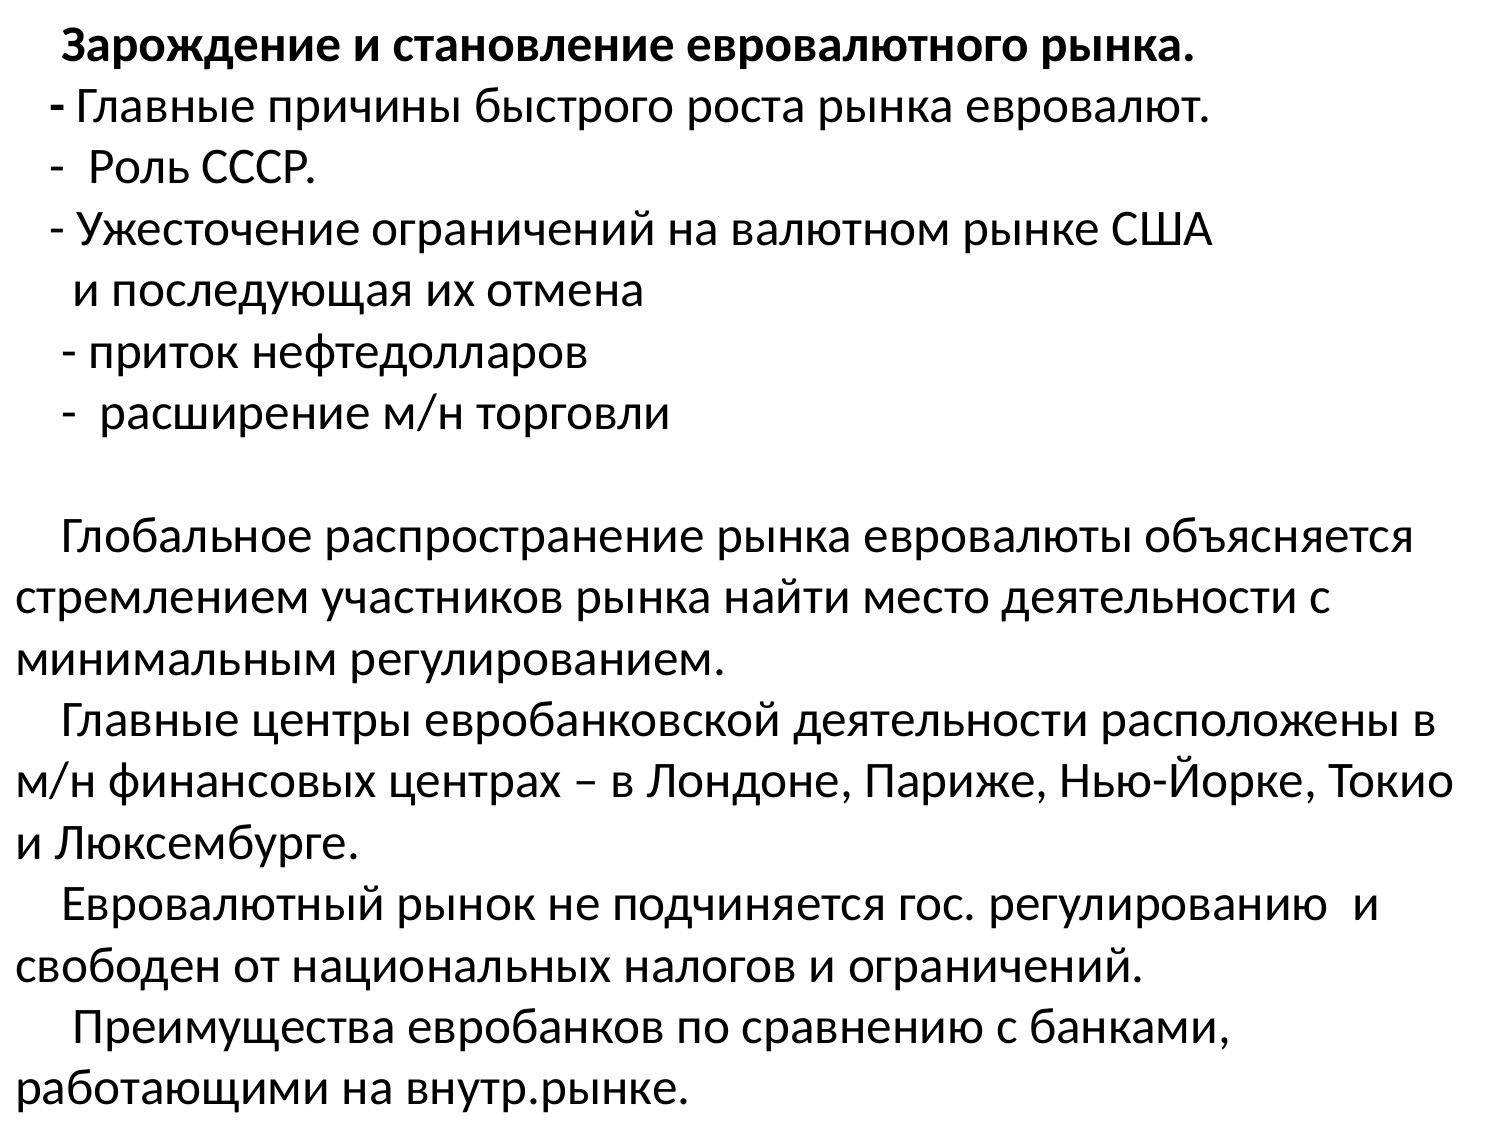

# Зарождение и становление евровалютного рынка. - Главные причины быстрого роста рынка евровалют. -  Роль СССР. - Ужесточение ограничений на валютном рынке США и последующая их отмена - приток нефтедолларов -  расширение м/н торговли Глобальное распространение рынка евровалюты объясняется стремлением участников рынка найти место деятельности с минимальным регулированием. Главные центры евробанковской деятельности расположены в м/н финансовых центрах – в Лондоне, Париже, Нью-Йорке, Токио и Люксембурге. Евровалютный рынок не подчиняется гос. регулированию  и свободен от национальных налогов и ограничений. Преимущества евробанков по сравнению с банками, работающими на внутр.рынке.